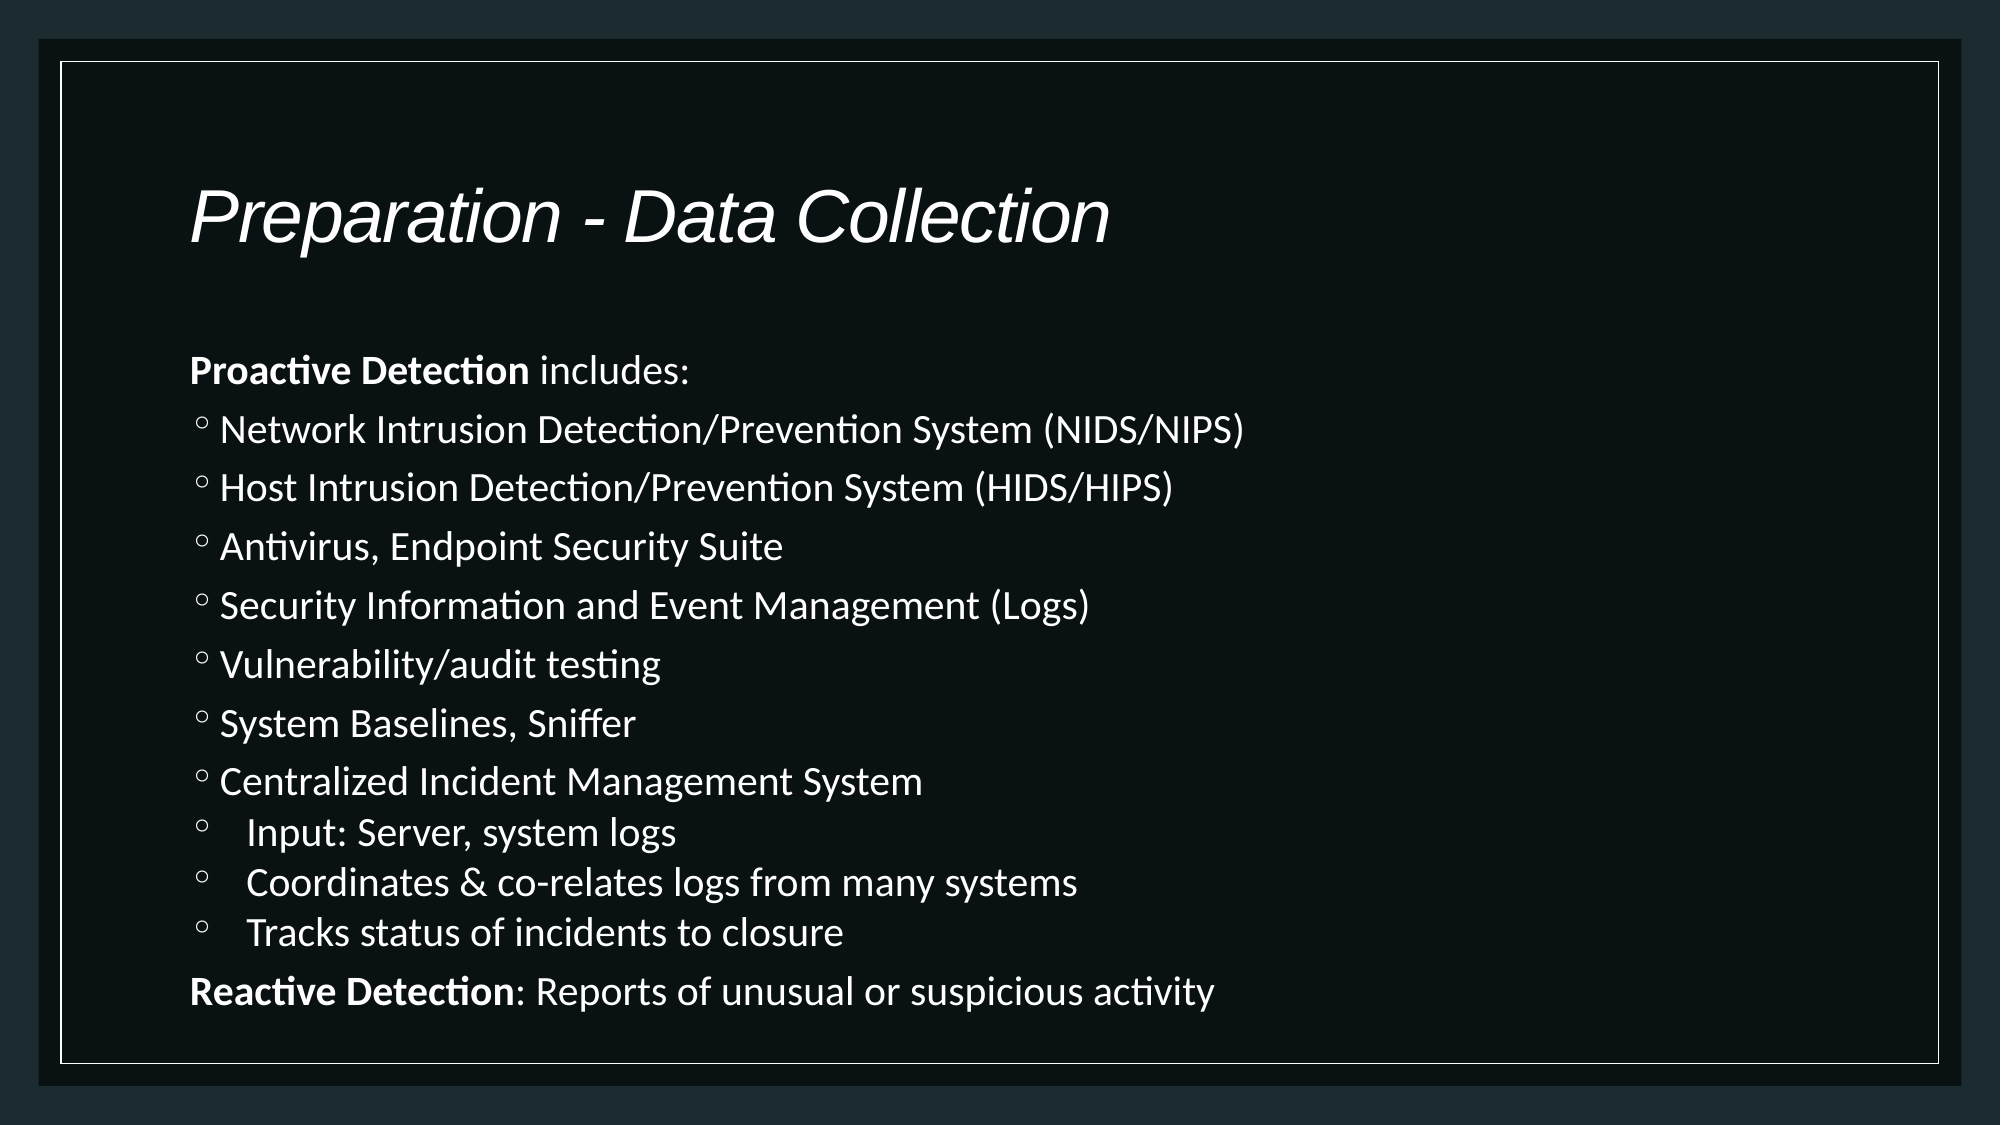

# Preparation - Data Collection
Proactive Detection includes:
Network Intrusion Detection/Prevention System (NIDS/NIPS)
Host Intrusion Detection/Prevention System (HIDS/HIPS)
Antivirus, Endpoint Security Suite
Security Information and Event Management (Logs)
Vulnerability/audit testing
System Baselines, Sniffer
Centralized Incident Management System
Input: Server, system logs
Coordinates & co-relates logs from many systems
Tracks status of incidents to closure
Reactive Detection: Reports of unusual or suspicious activity